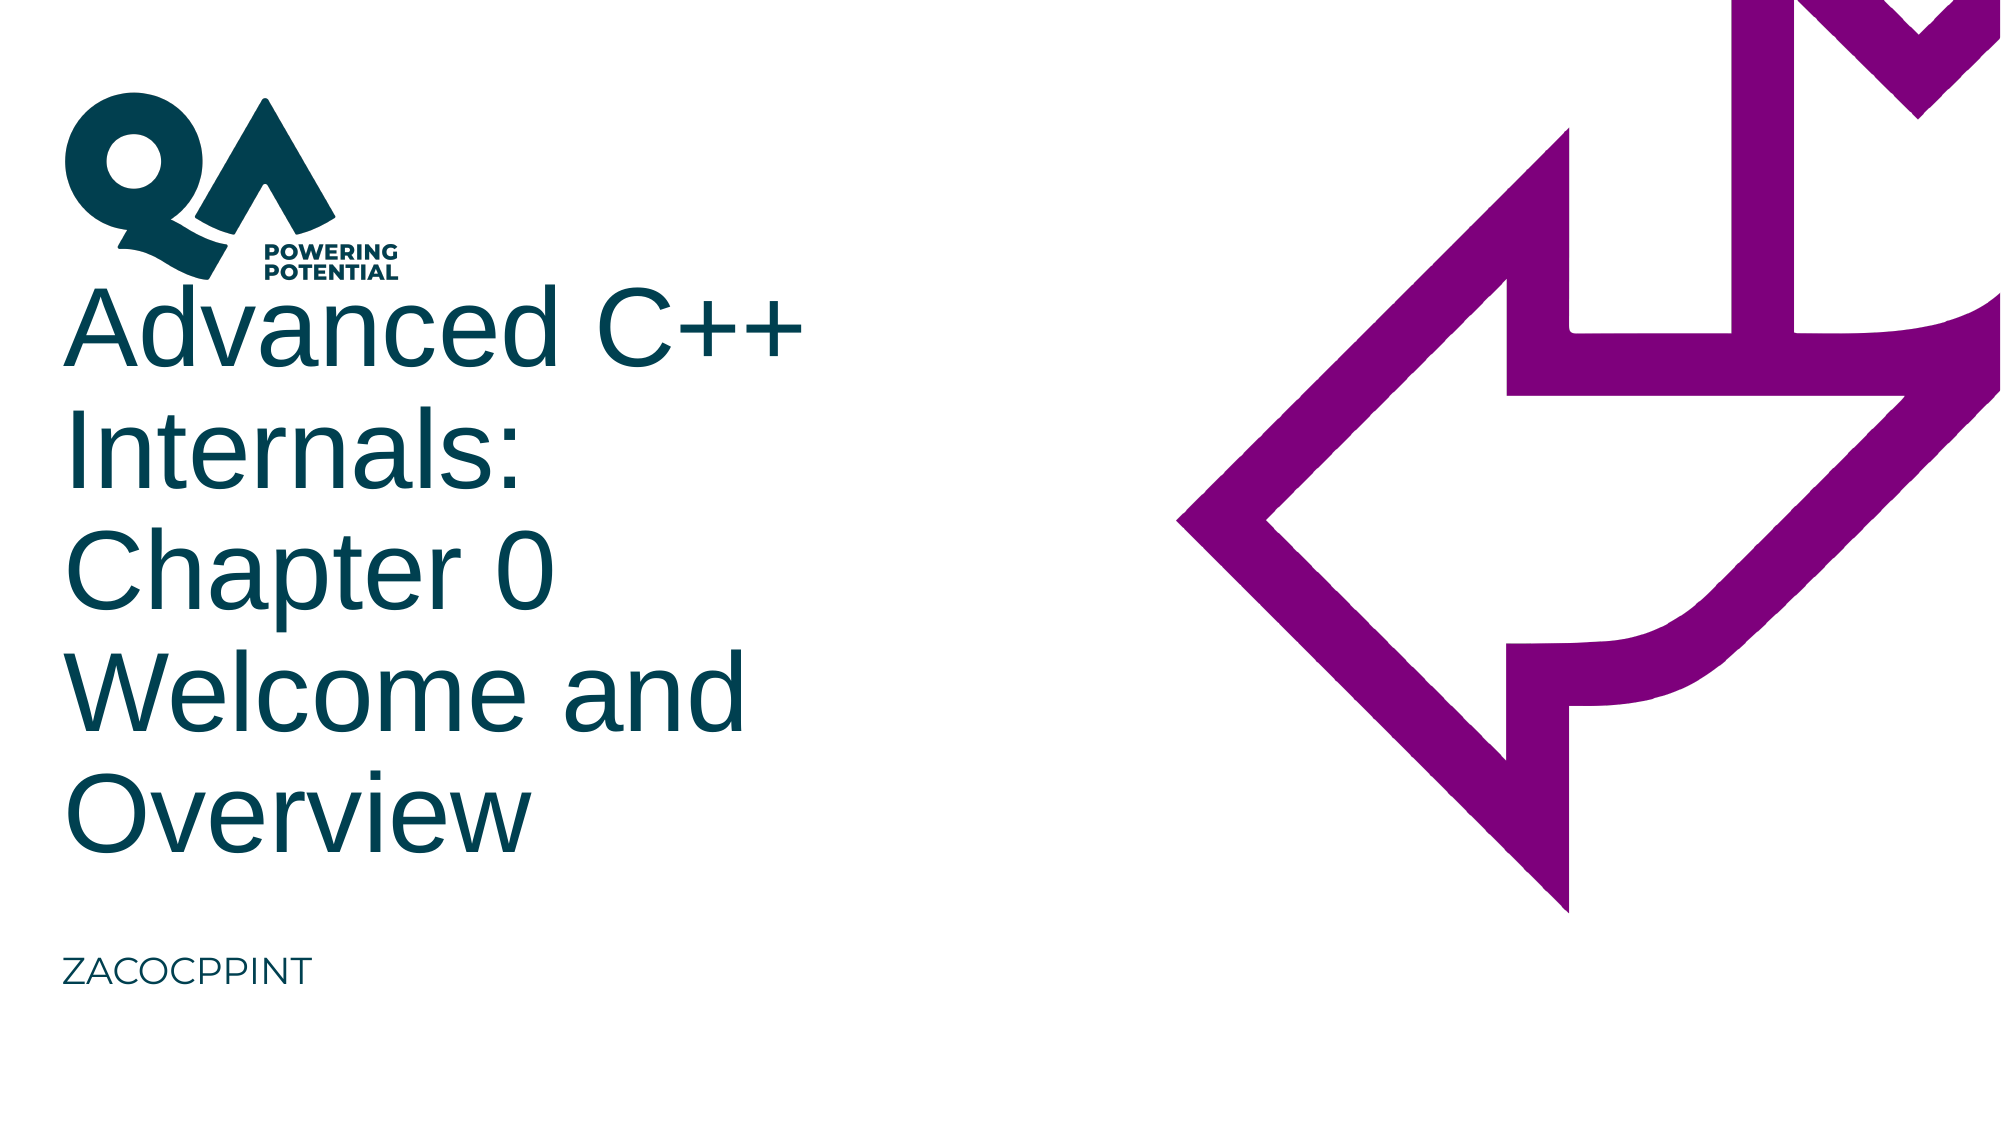

# Advanced C++ Internals: Chapter 0 Welcome and Overview
ZACOCPPINT